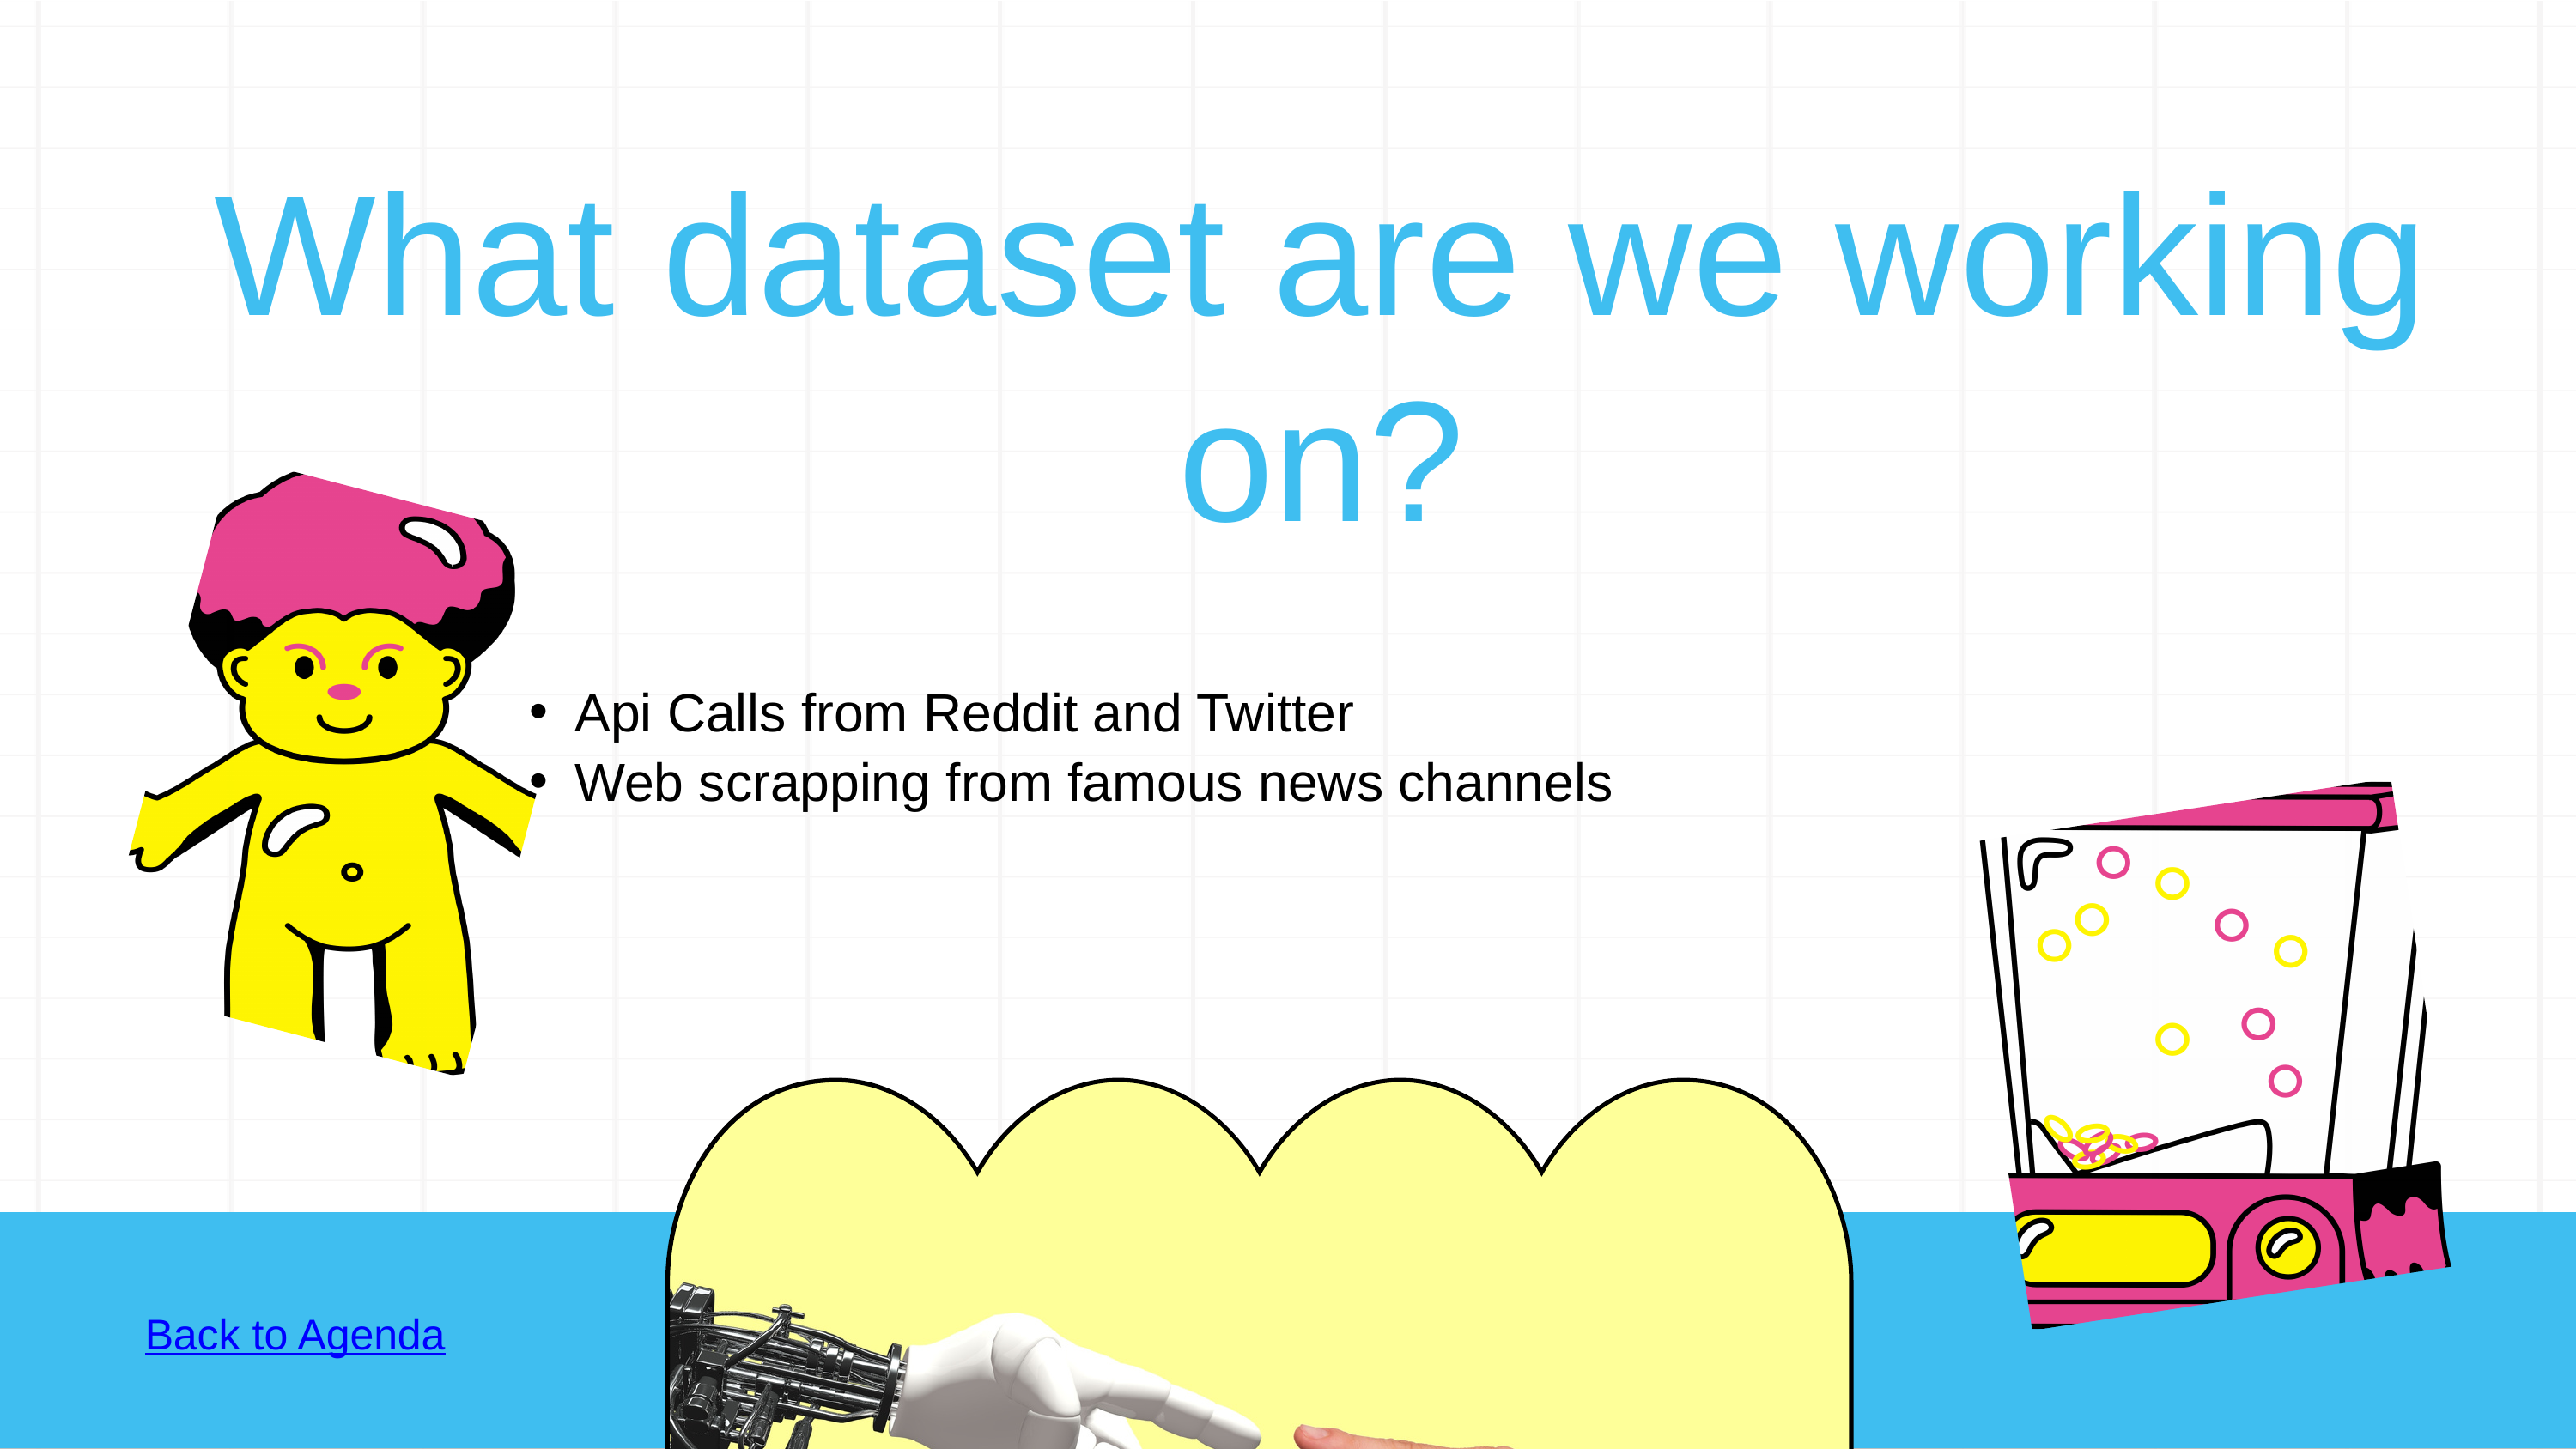

What dataset are we working on?

Api Calls from Reddit and Twitter
Web scrapping from famous news channels

Back to Agenda